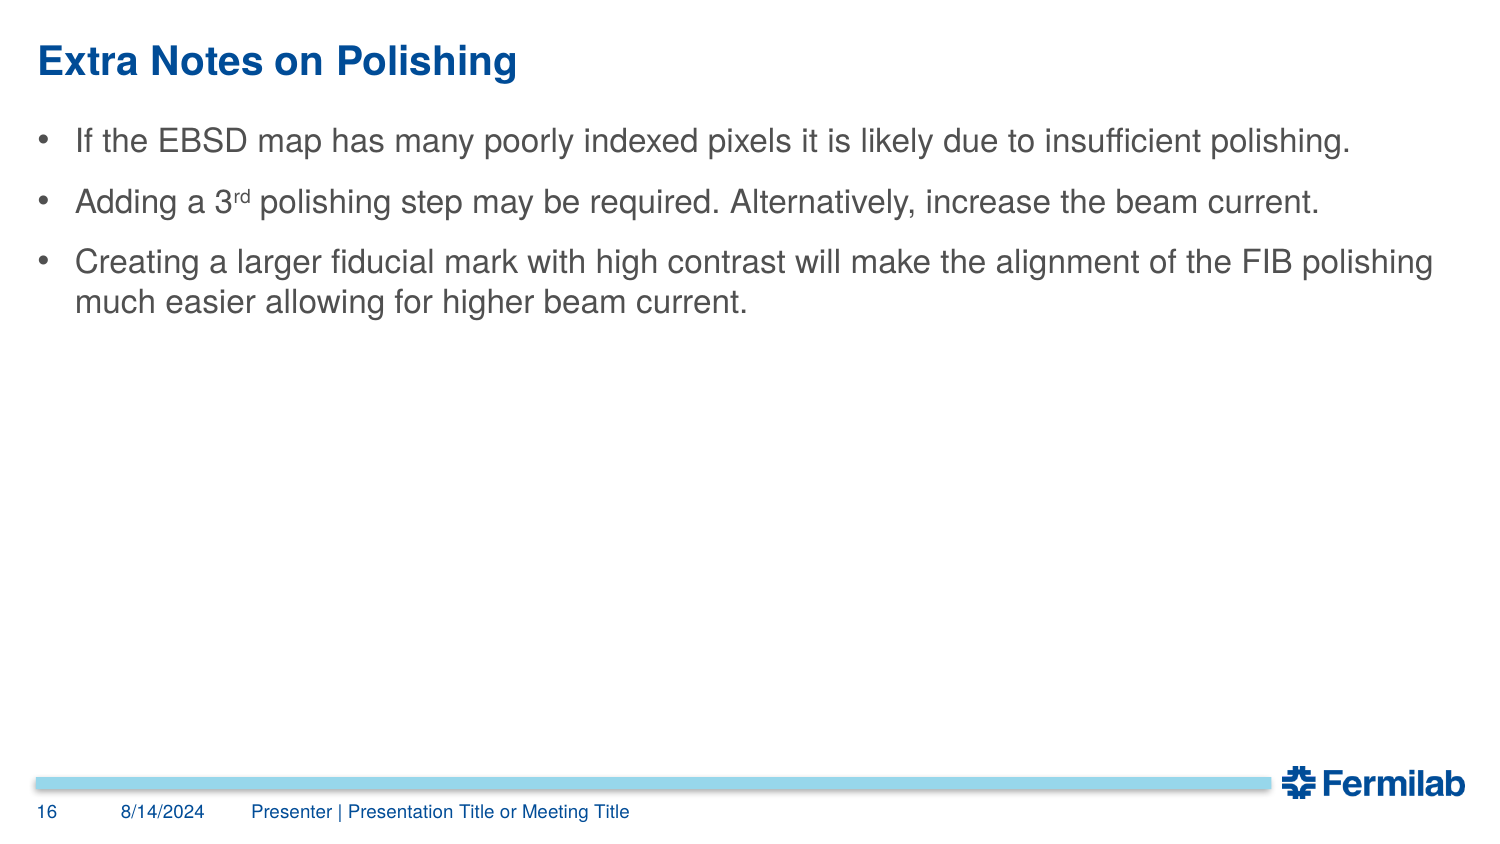

# Extra Notes on Polishing
If the EBSD map has many poorly indexed pixels it is likely due to insufficient polishing.
Adding a 3rd polishing step may be required. Alternatively, increase the beam current.
Creating a larger fiducial mark with high contrast will make the alignment of the FIB polishing much easier allowing for higher beam current.
16
8/14/2024
Presenter | Presentation Title or Meeting Title